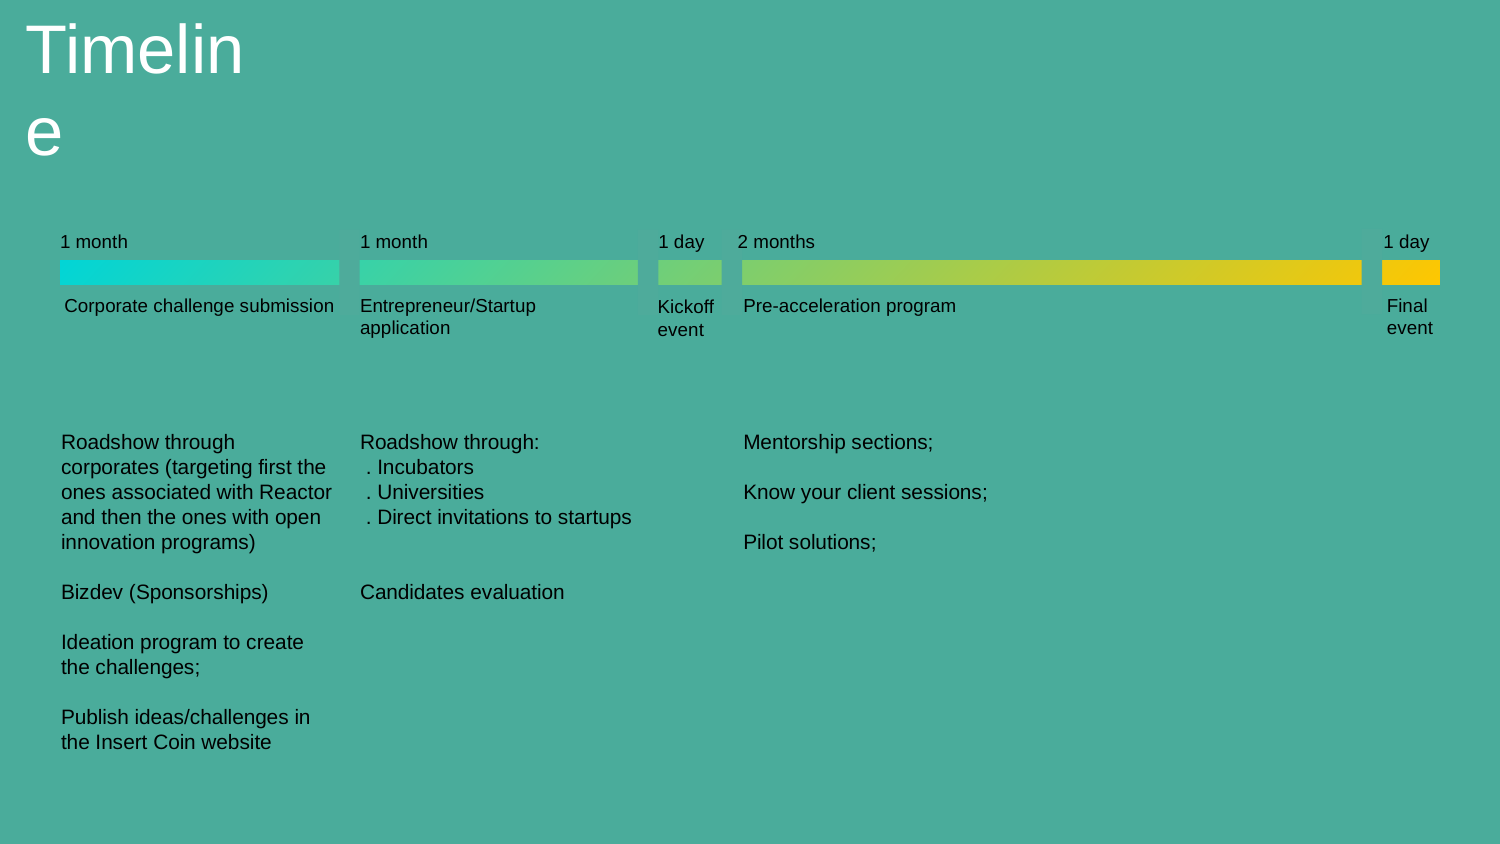

Timeline

1 month
1 month
1 day
2 months
1 day

Corporate challenge submission
Entrepreneur/Startup
application
Pre-acceleration program
Final event
Kickoff event
Roadshow through corporates (targeting first the ones associated with Reactor and then the ones with open innovation programs)

Bizdev (Sponsorships)

Ideation program to create the challenges;

Publish ideas/challenges in the Insert Coin website
Roadshow through:
 . Incubators
 . Universities
 . Direct invitations to startups

Candidates evaluation

Mentorship sections;

Know your client sessions;

Pilot solutions;